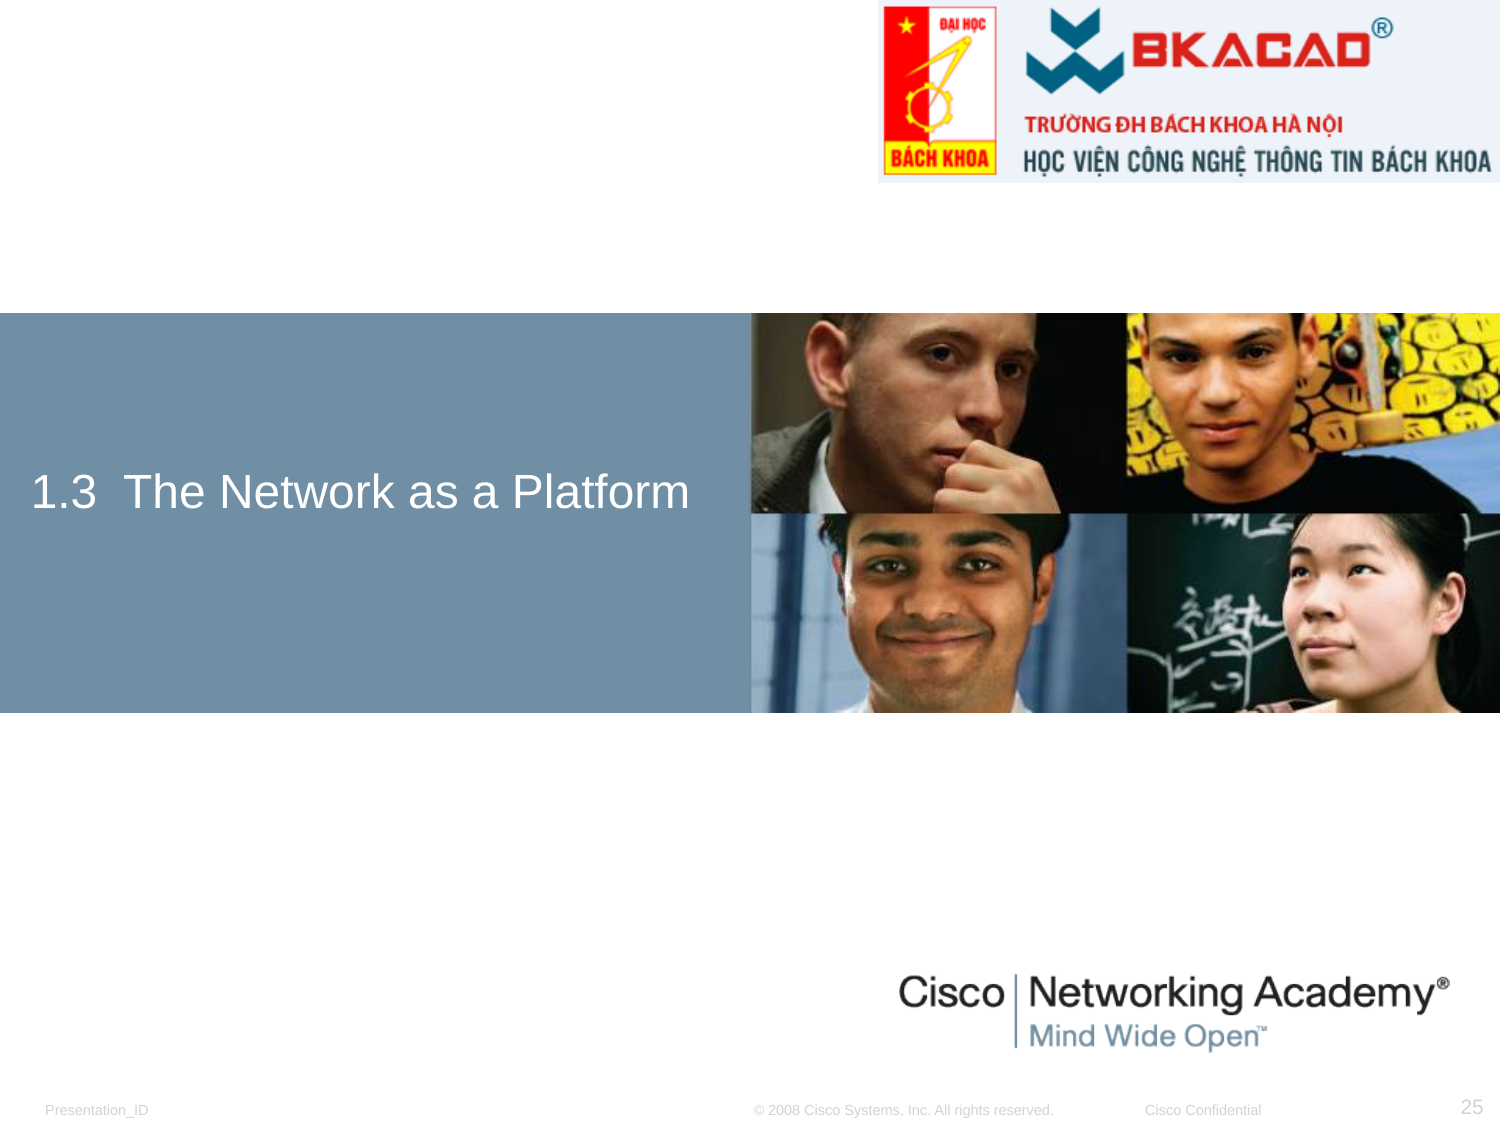

# 1.3  The Network as a Platform